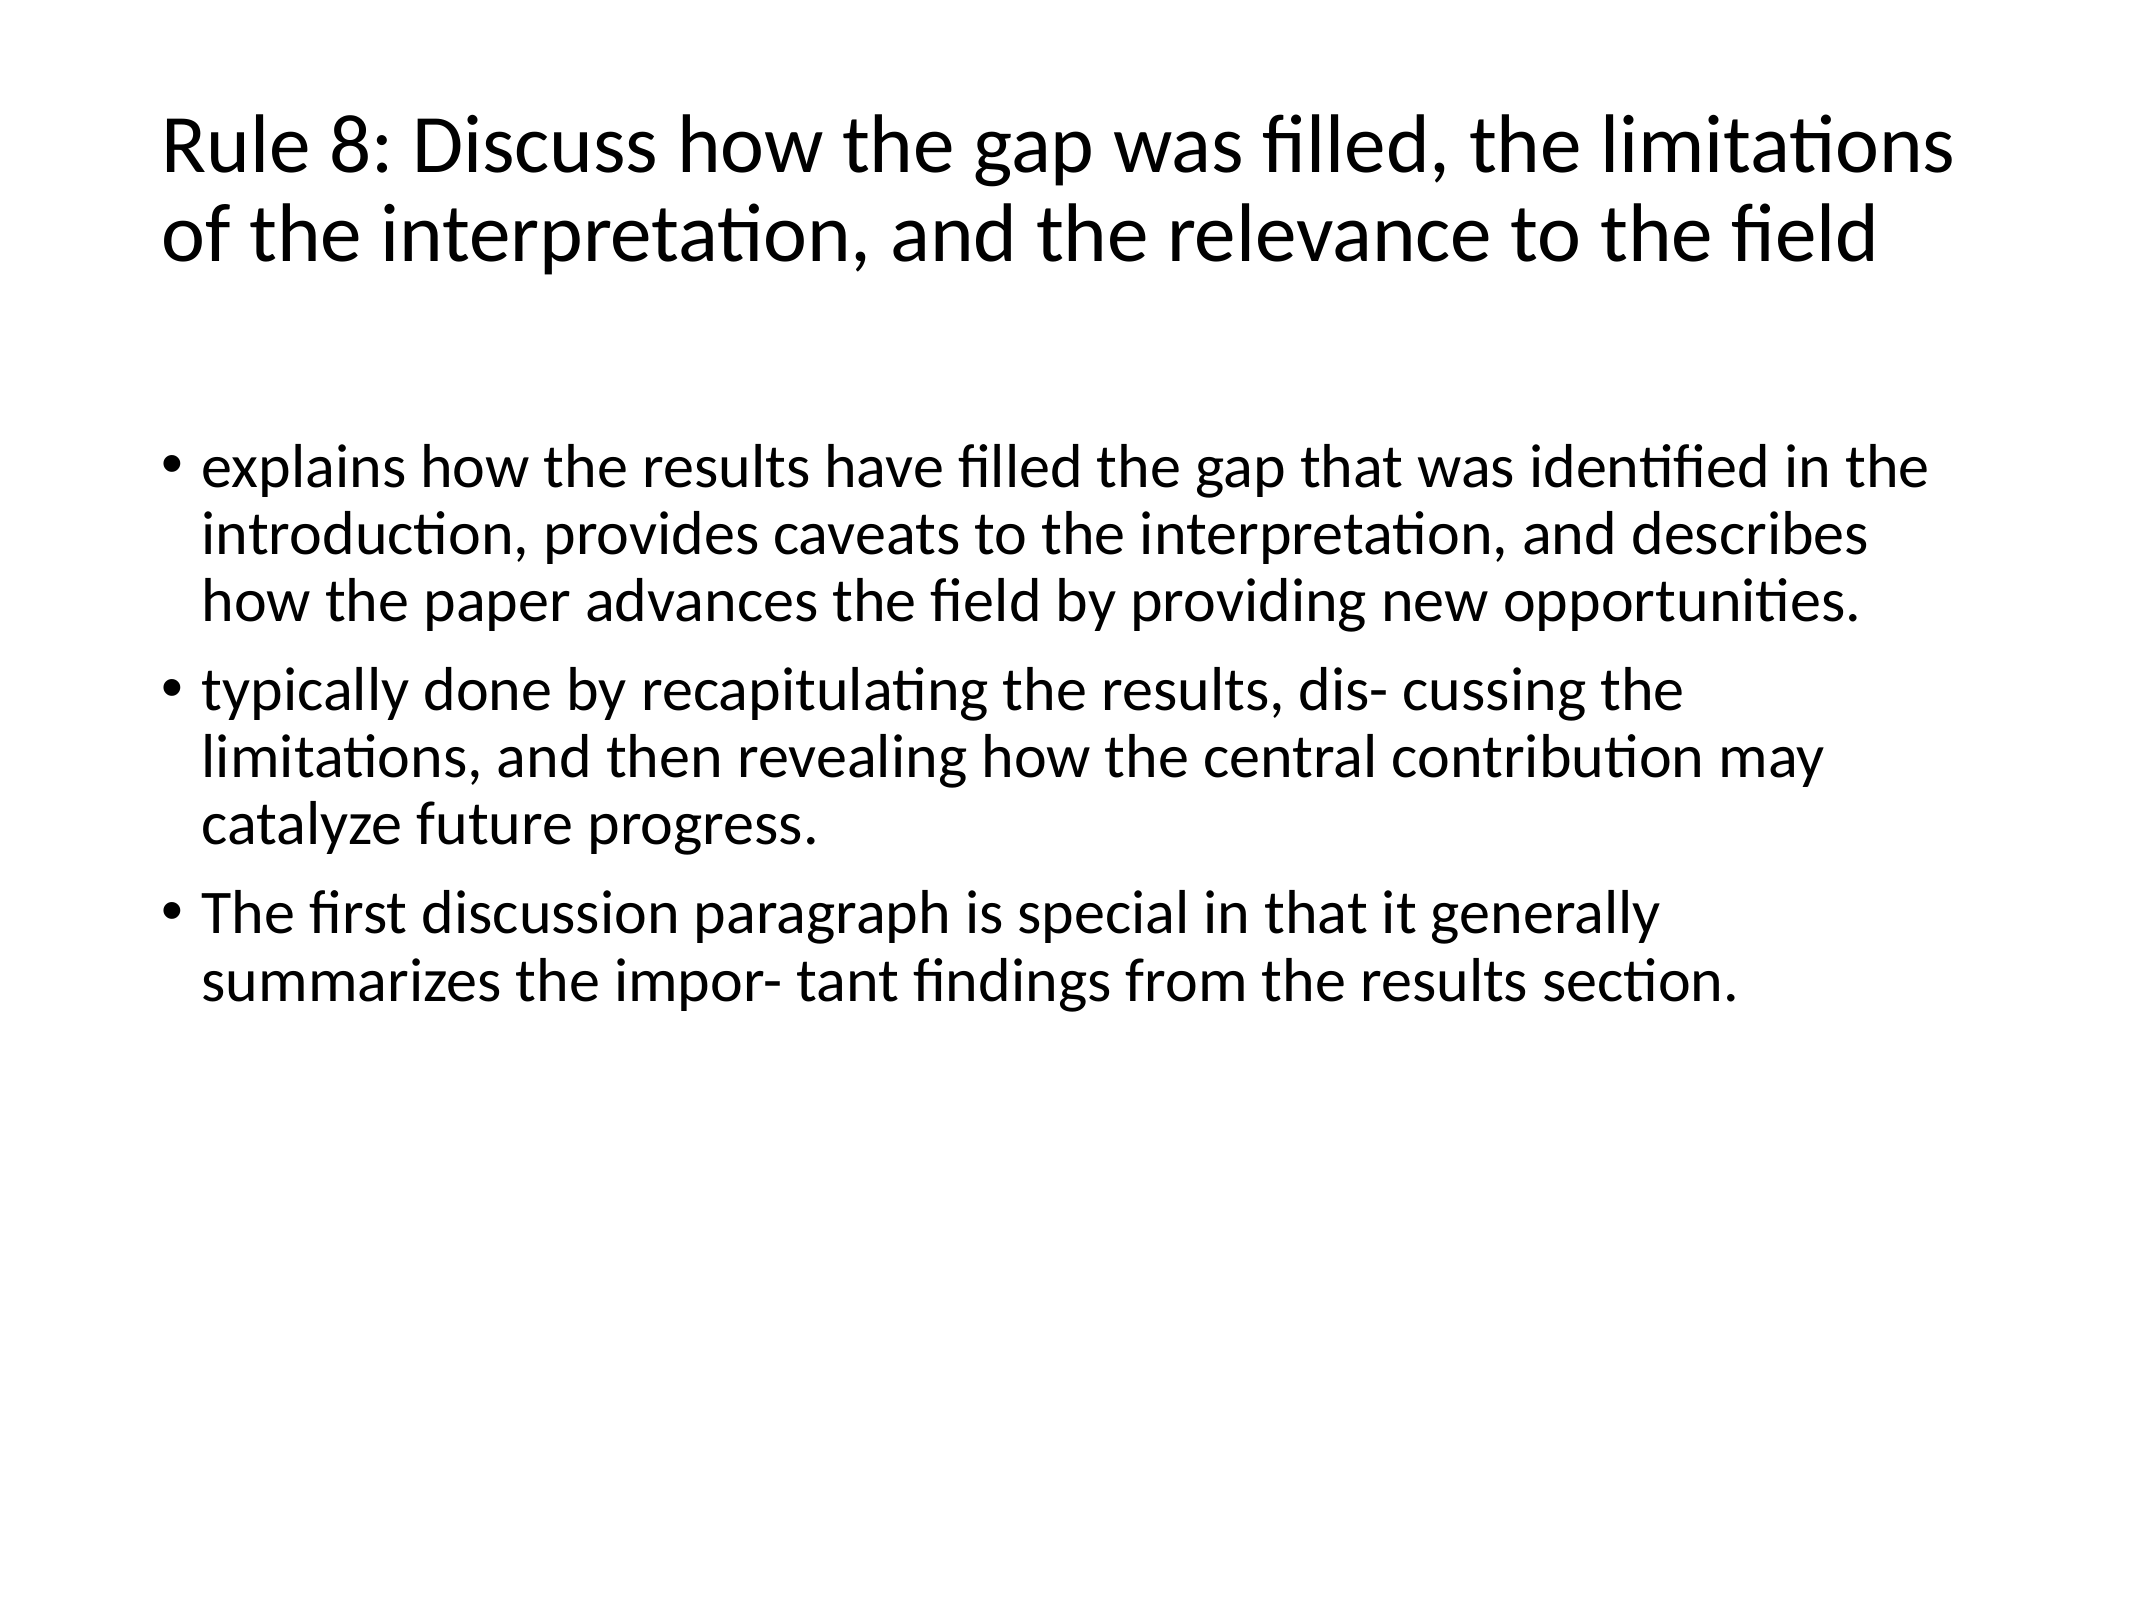

# Rule 8: Discuss how the gap was filled, the limitations of the interpretation, and the relevance to the field
explains how the results have filled the gap that was identified in the introduction, provides caveats to the interpretation, and describes how the paper advances the field by providing new opportunities.
typically done by recapitulating the results, dis- cussing the limitations, and then revealing how the central contribution may catalyze future progress.
The first discussion paragraph is special in that it generally summarizes the impor- tant findings from the results section.